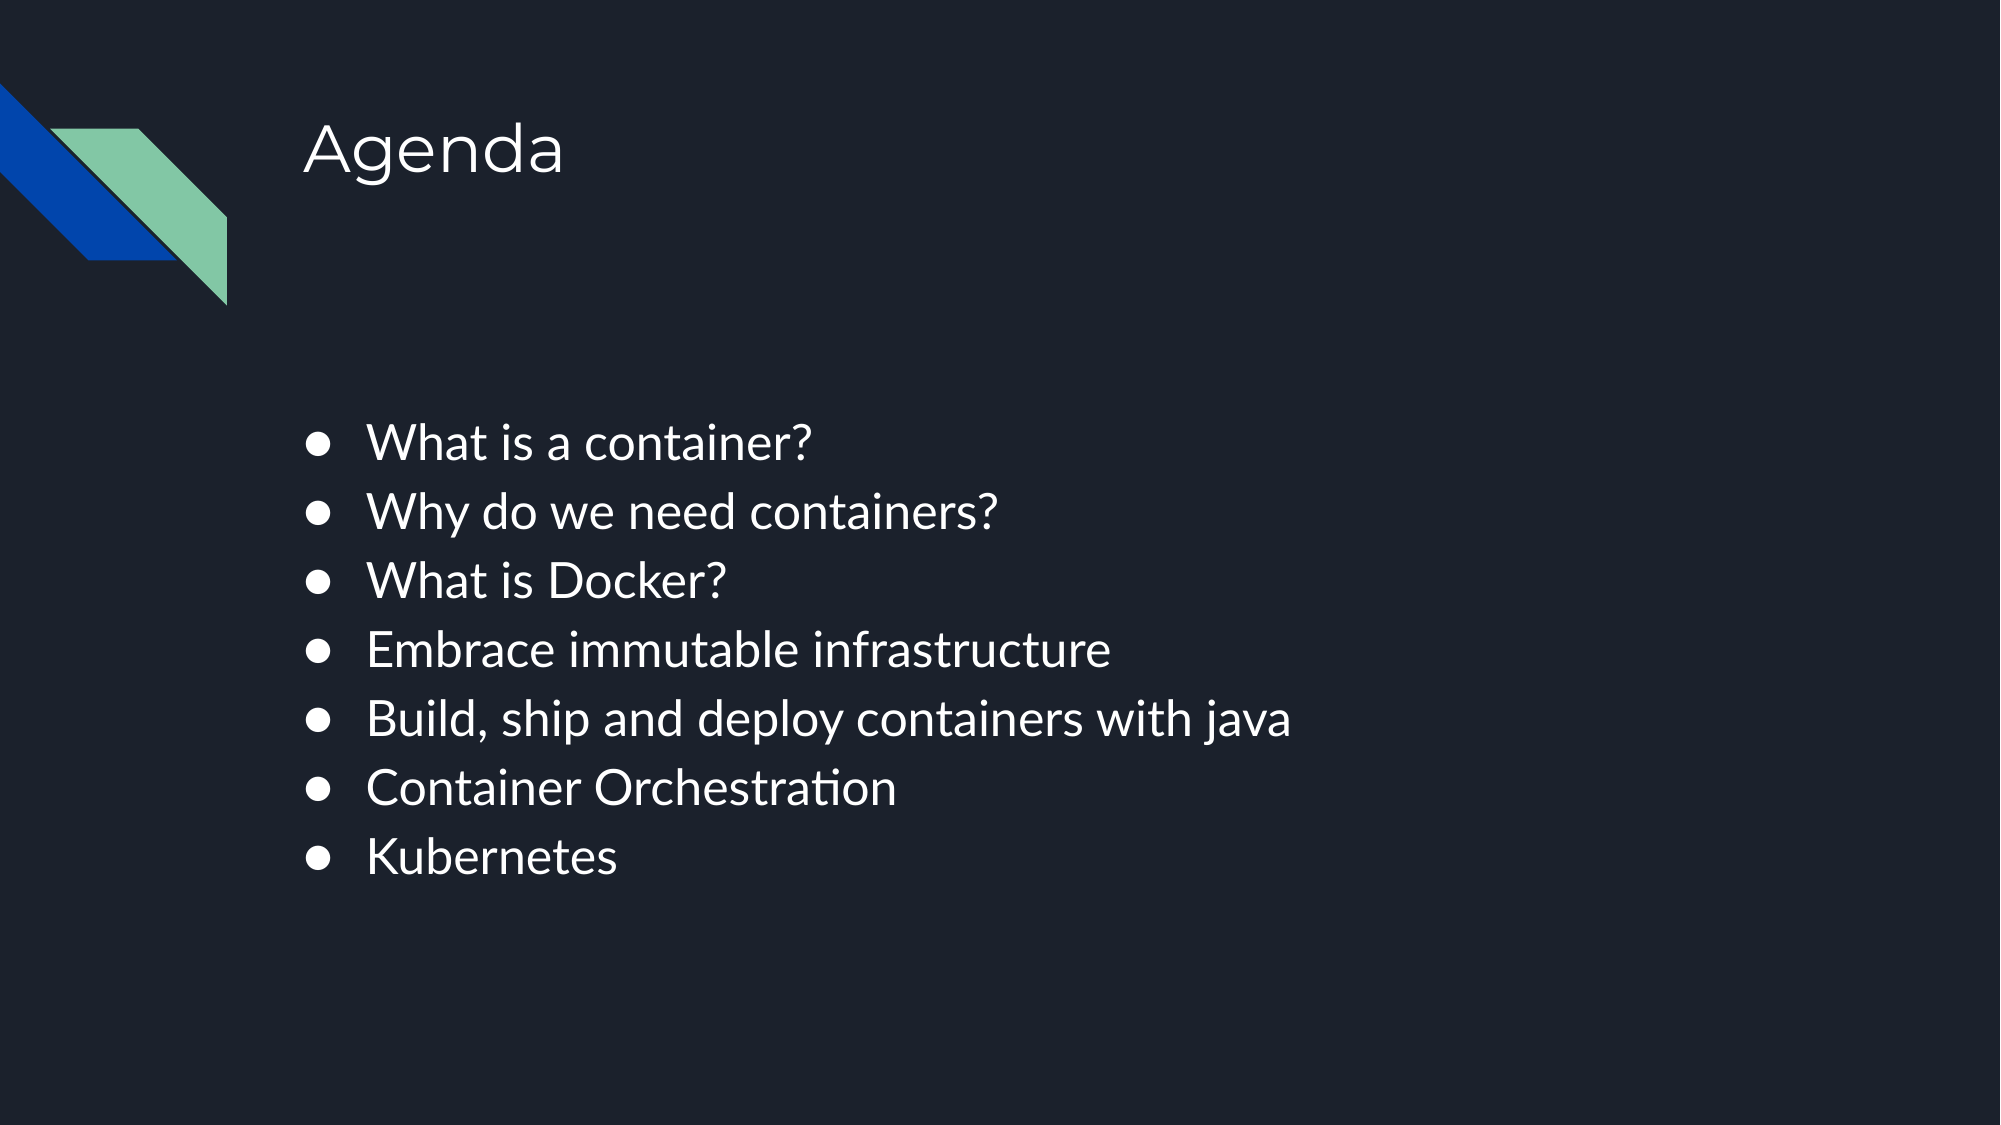

# Agenda
What is a container?
Why do we need containers?
What is Docker?
Embrace immutable infrastructure
Build, ship and deploy containers with java
Container Orchestration
Kubernetes